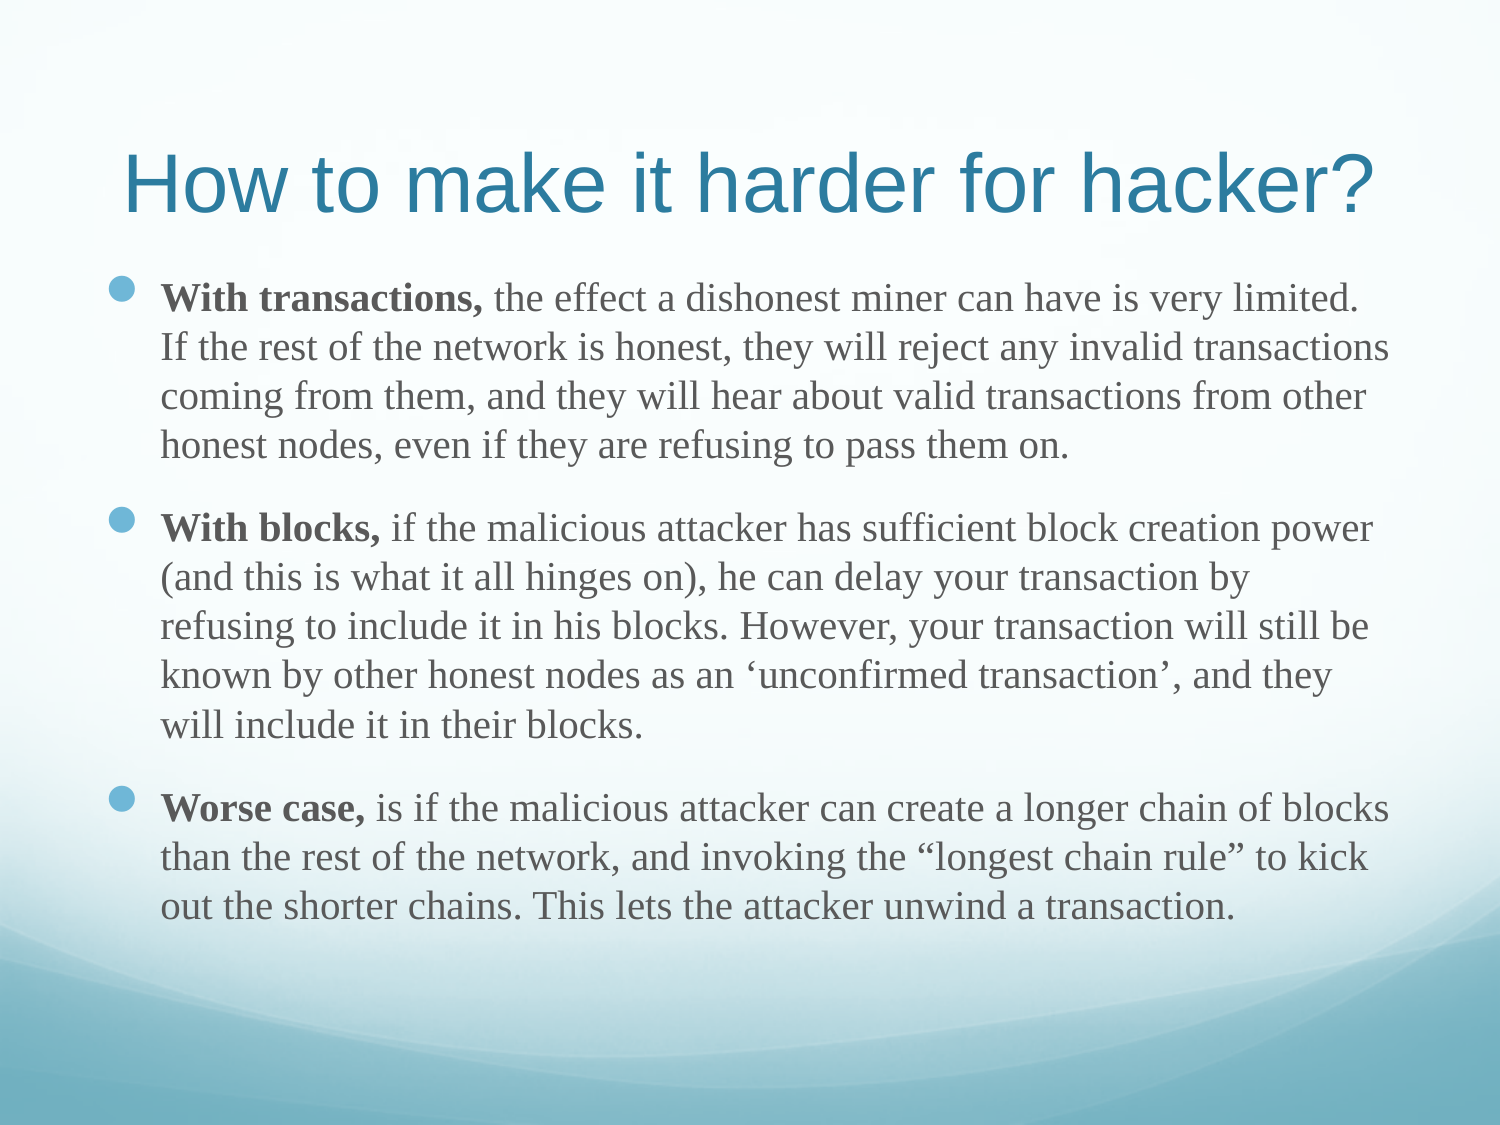

# How to make it harder for hacker?
With transactions, the effect a dishonest miner can have is very limited. If the rest of the network is honest, they will reject any invalid transactions coming from them, and they will hear about valid transactions from other honest nodes, even if they are refusing to pass them on.
With blocks, if the malicious attacker has sufficient block creation power (and this is what it all hinges on), he can delay your transaction by refusing to include it in his blocks. However, your transaction will still be known by other honest nodes as an ‘unconfirmed transaction’, and they will include it in their blocks.
Worse case, is if the malicious attacker can create a longer chain of blocks than the rest of the network, and invoking the “longest chain rule” to kick out the shorter chains. This lets the attacker unwind a transaction.